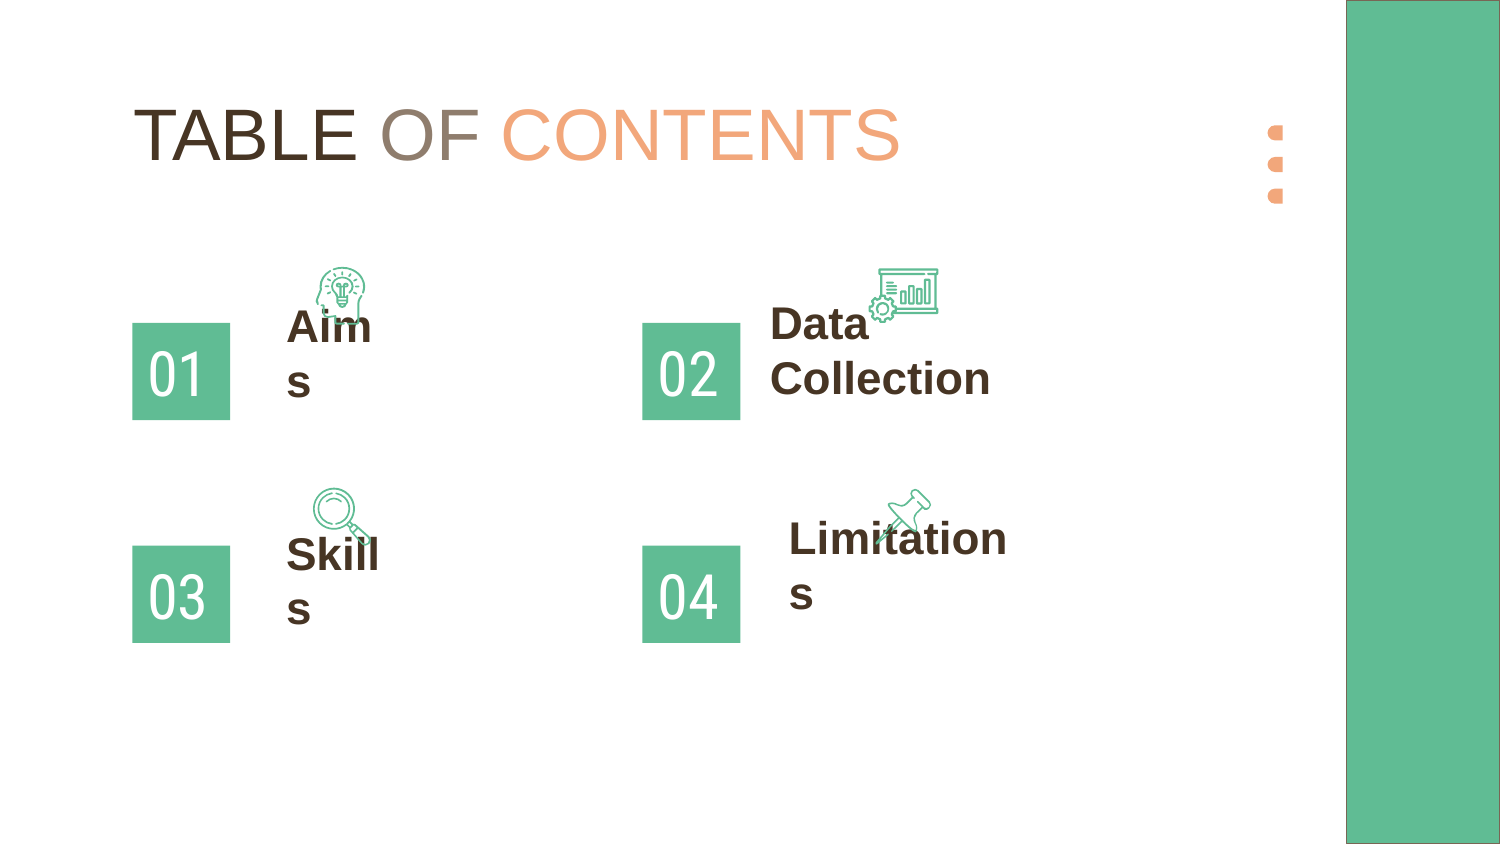

# TABLE OF CONTENTS

01
02
Data Collection
Aims

03
04
Skills
Limitations